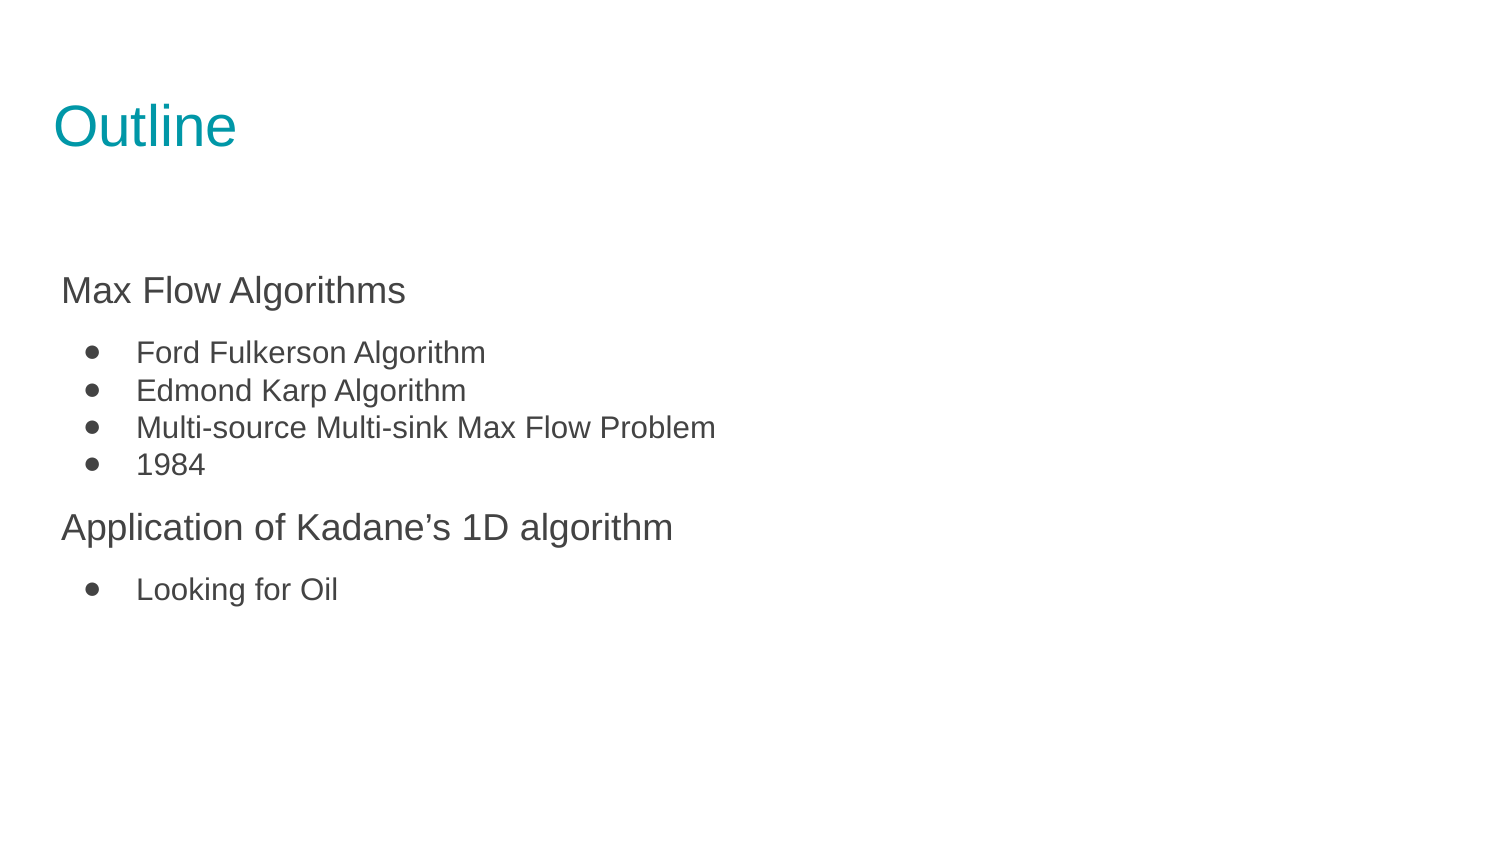

# Outline
Max Flow Algorithms
Ford Fulkerson Algorithm
Edmond Karp Algorithm
Multi-source Multi-sink Max Flow Problem
1984
Application of Kadane’s 1D algorithm
Looking for Oil